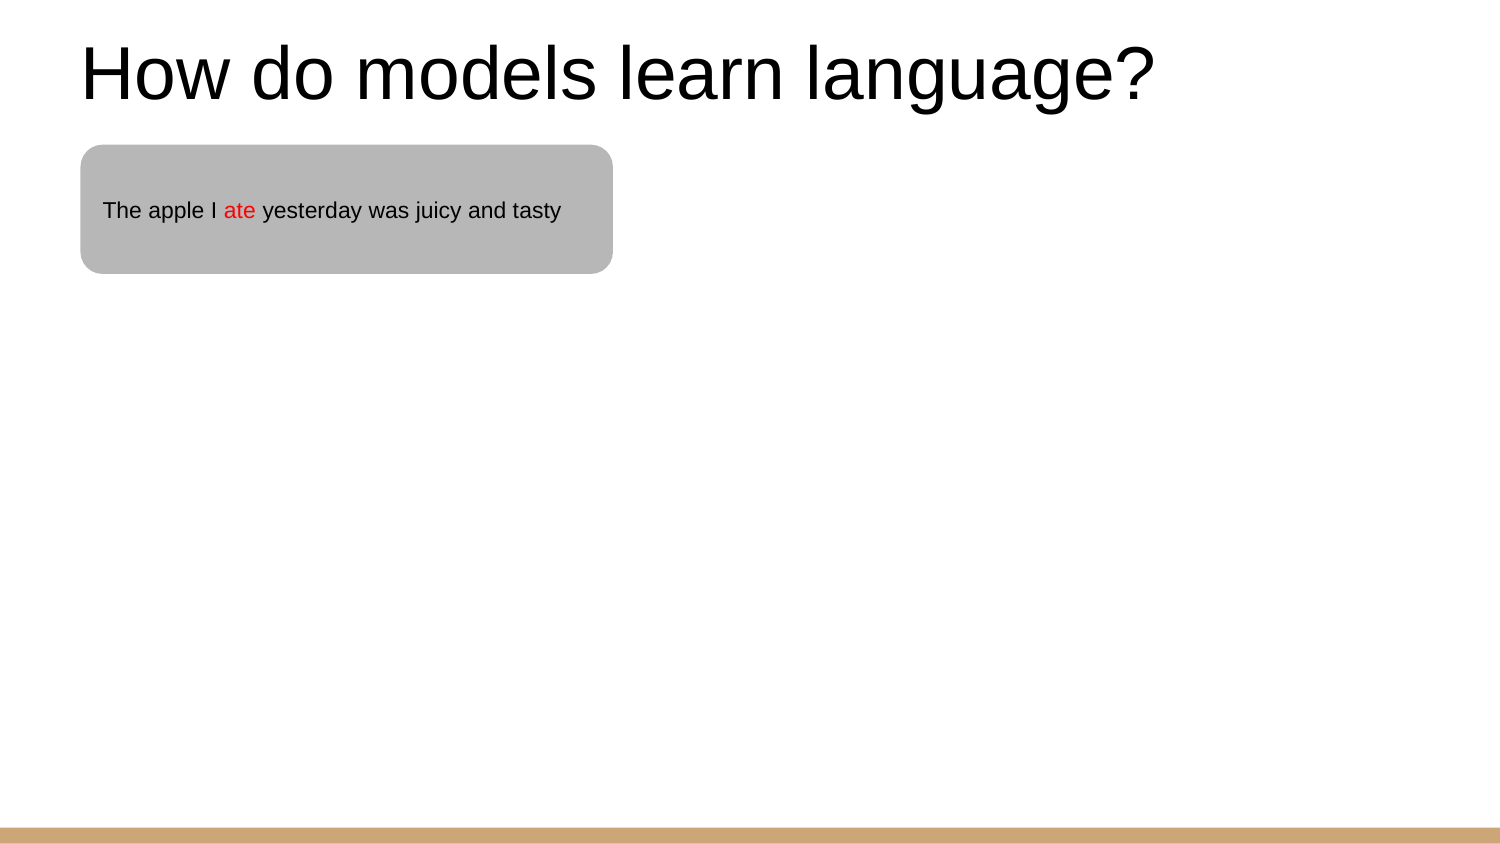

# How do models learn language?
The apple I ate yesterday was juicy and tasty